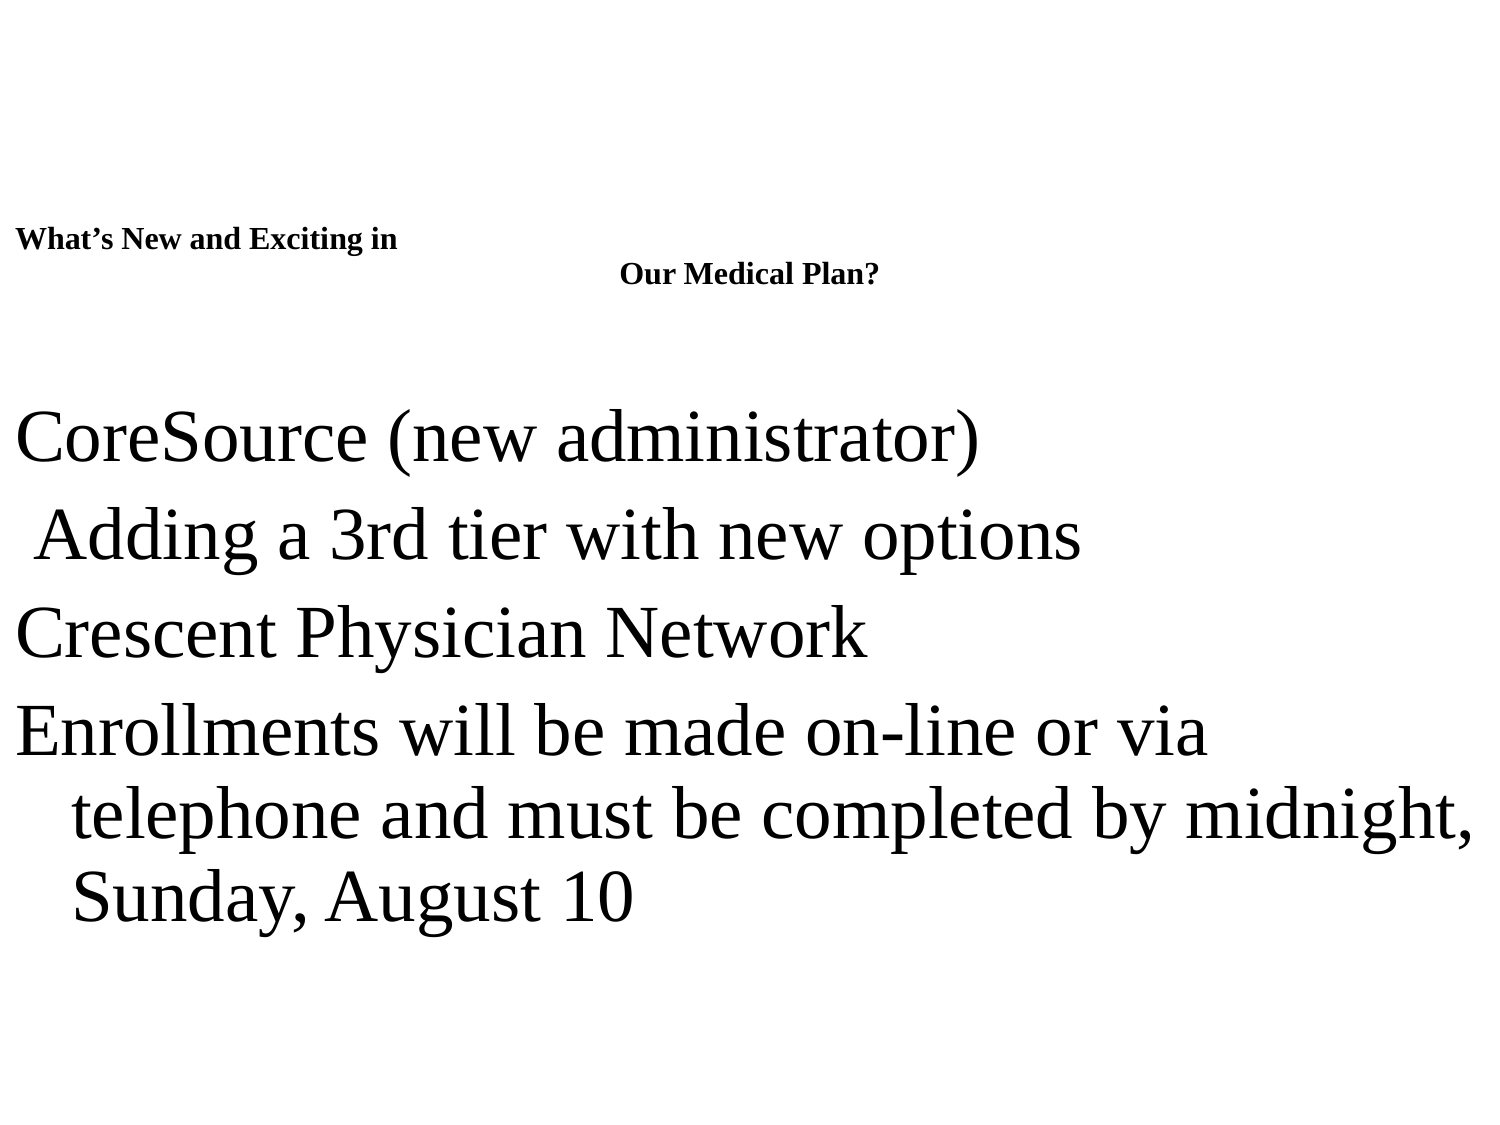

What’s New and Exciting in
Our Medical Plan?
CoreSource (new administrator)
 Adding a 3rd tier with new options
Crescent Physician Network
Enrollments will be made on-line or via telephone and must be completed by midnight, Sunday, August 10